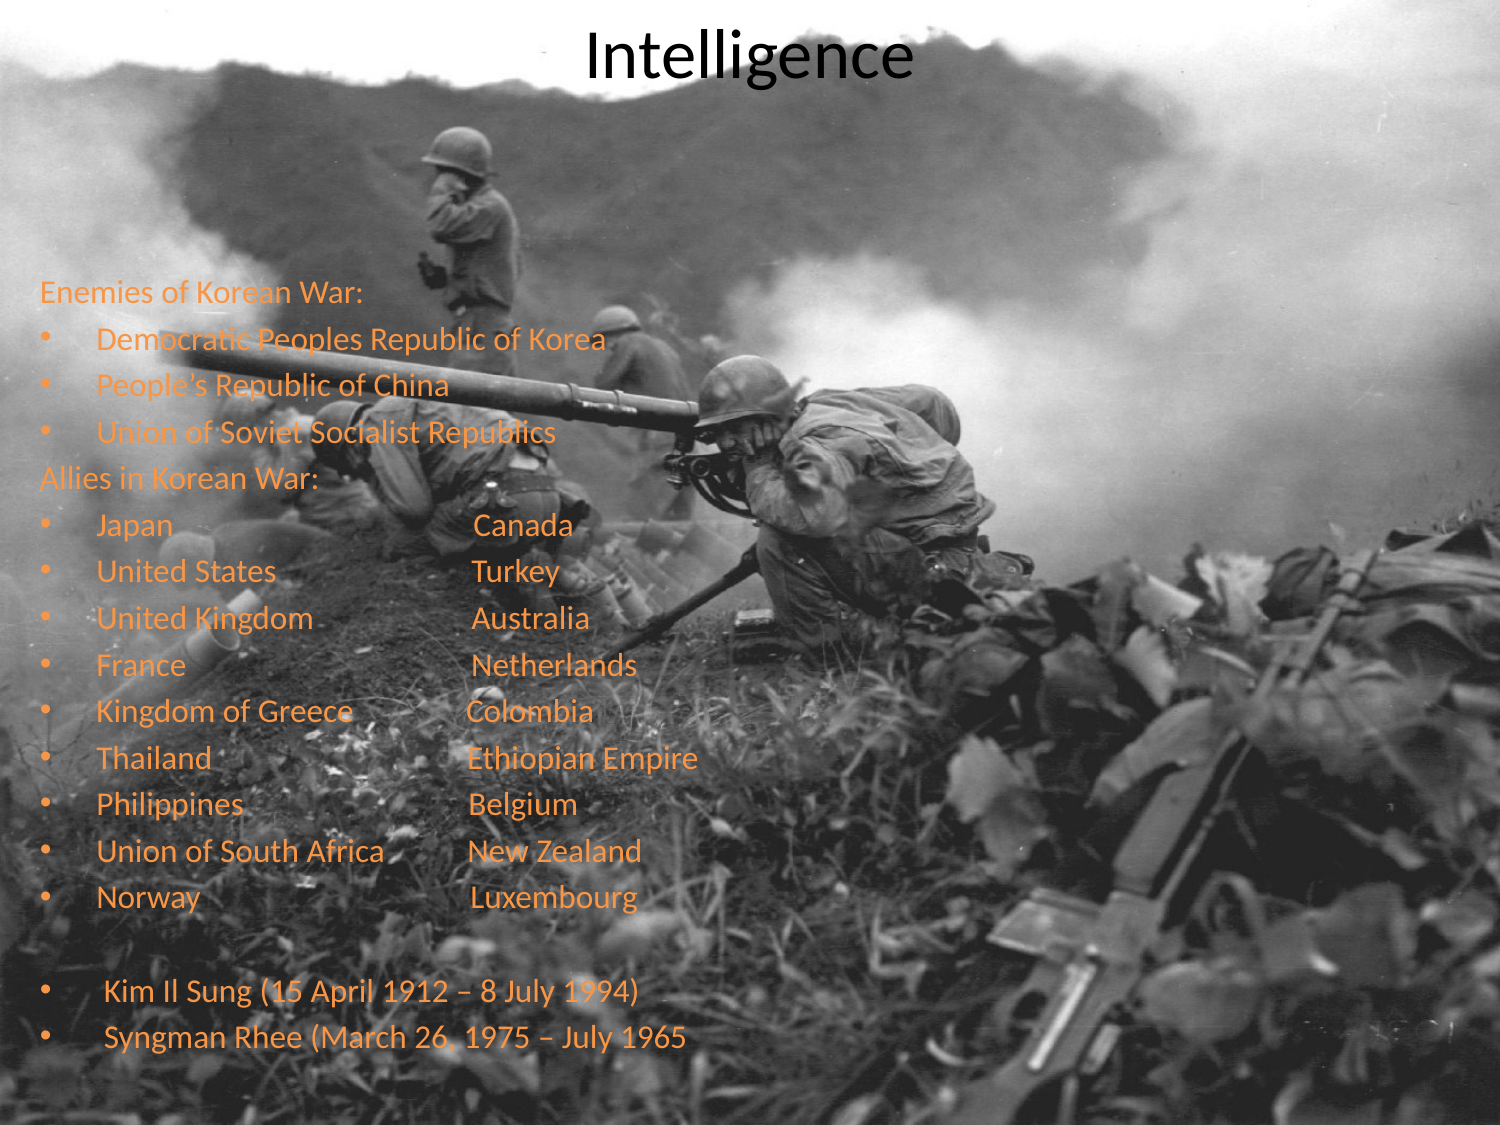

# Intelligence
Enemies of Korean War:
Democratic Peoples Republic of Korea
People’s Republic of China
Union of Soviet Socialist Republics
Allies in Korean War:
Japan                                        Canada
United States                          Turkey
United Kingdom                     Australia
France                                      Netherlands
Kingdom of Greece               Colombia
Thailand                                  Ethiopian Empire
Philippines                              Belgium
Union of South Africa           New Zealand
Norway                                    Luxembourg

 Kim Il Sung (15 April 1912 – 8 July 1994)
 Syngman Rhee (March 26, 1975 – July 1965